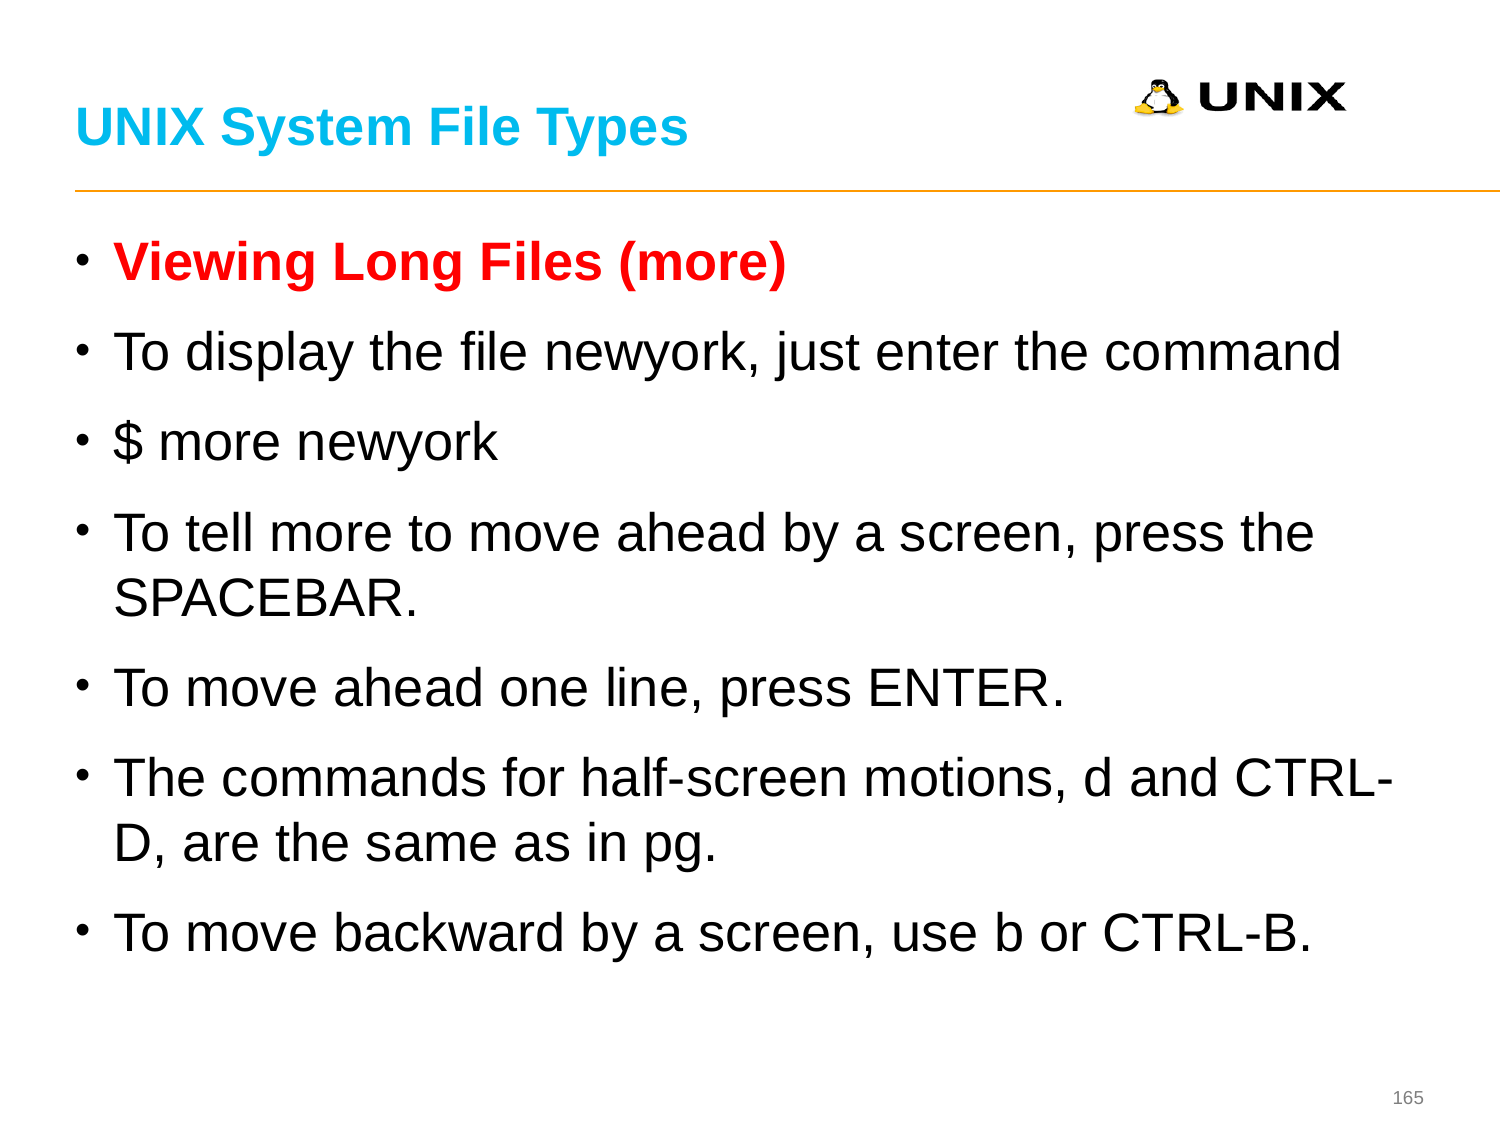

# UNIX System File Types
Viewing Long Files (more)
To display the file newyork, just enter the command
$ more newyork
To tell more to move ahead by a screen, press the SPACEBAR.
To move ahead one line, press ENTER.
The commands for half-screen motions, d and CTRL-D, are the same as in pg.
To move backward by a screen, use b or CTRL-B.